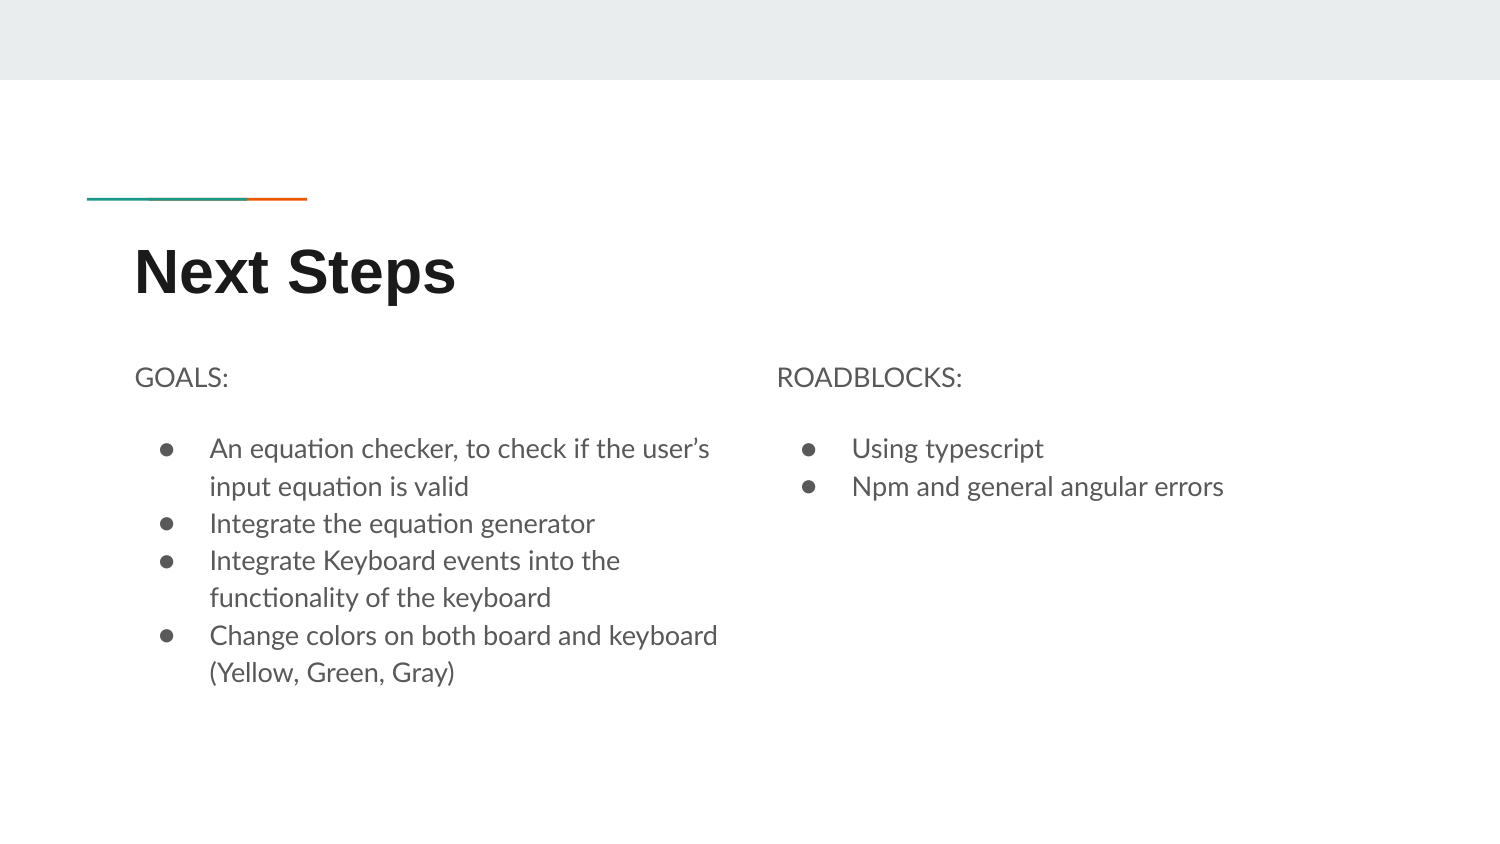

# Next Steps
GOALS:
An equation checker, to check if the user’s input equation is valid
Integrate the equation generator
Integrate Keyboard events into the functionality of the keyboard
Change colors on both board and keyboard (Yellow, Green, Gray)
ROADBLOCKS:
Using typescript
Npm and general angular errors